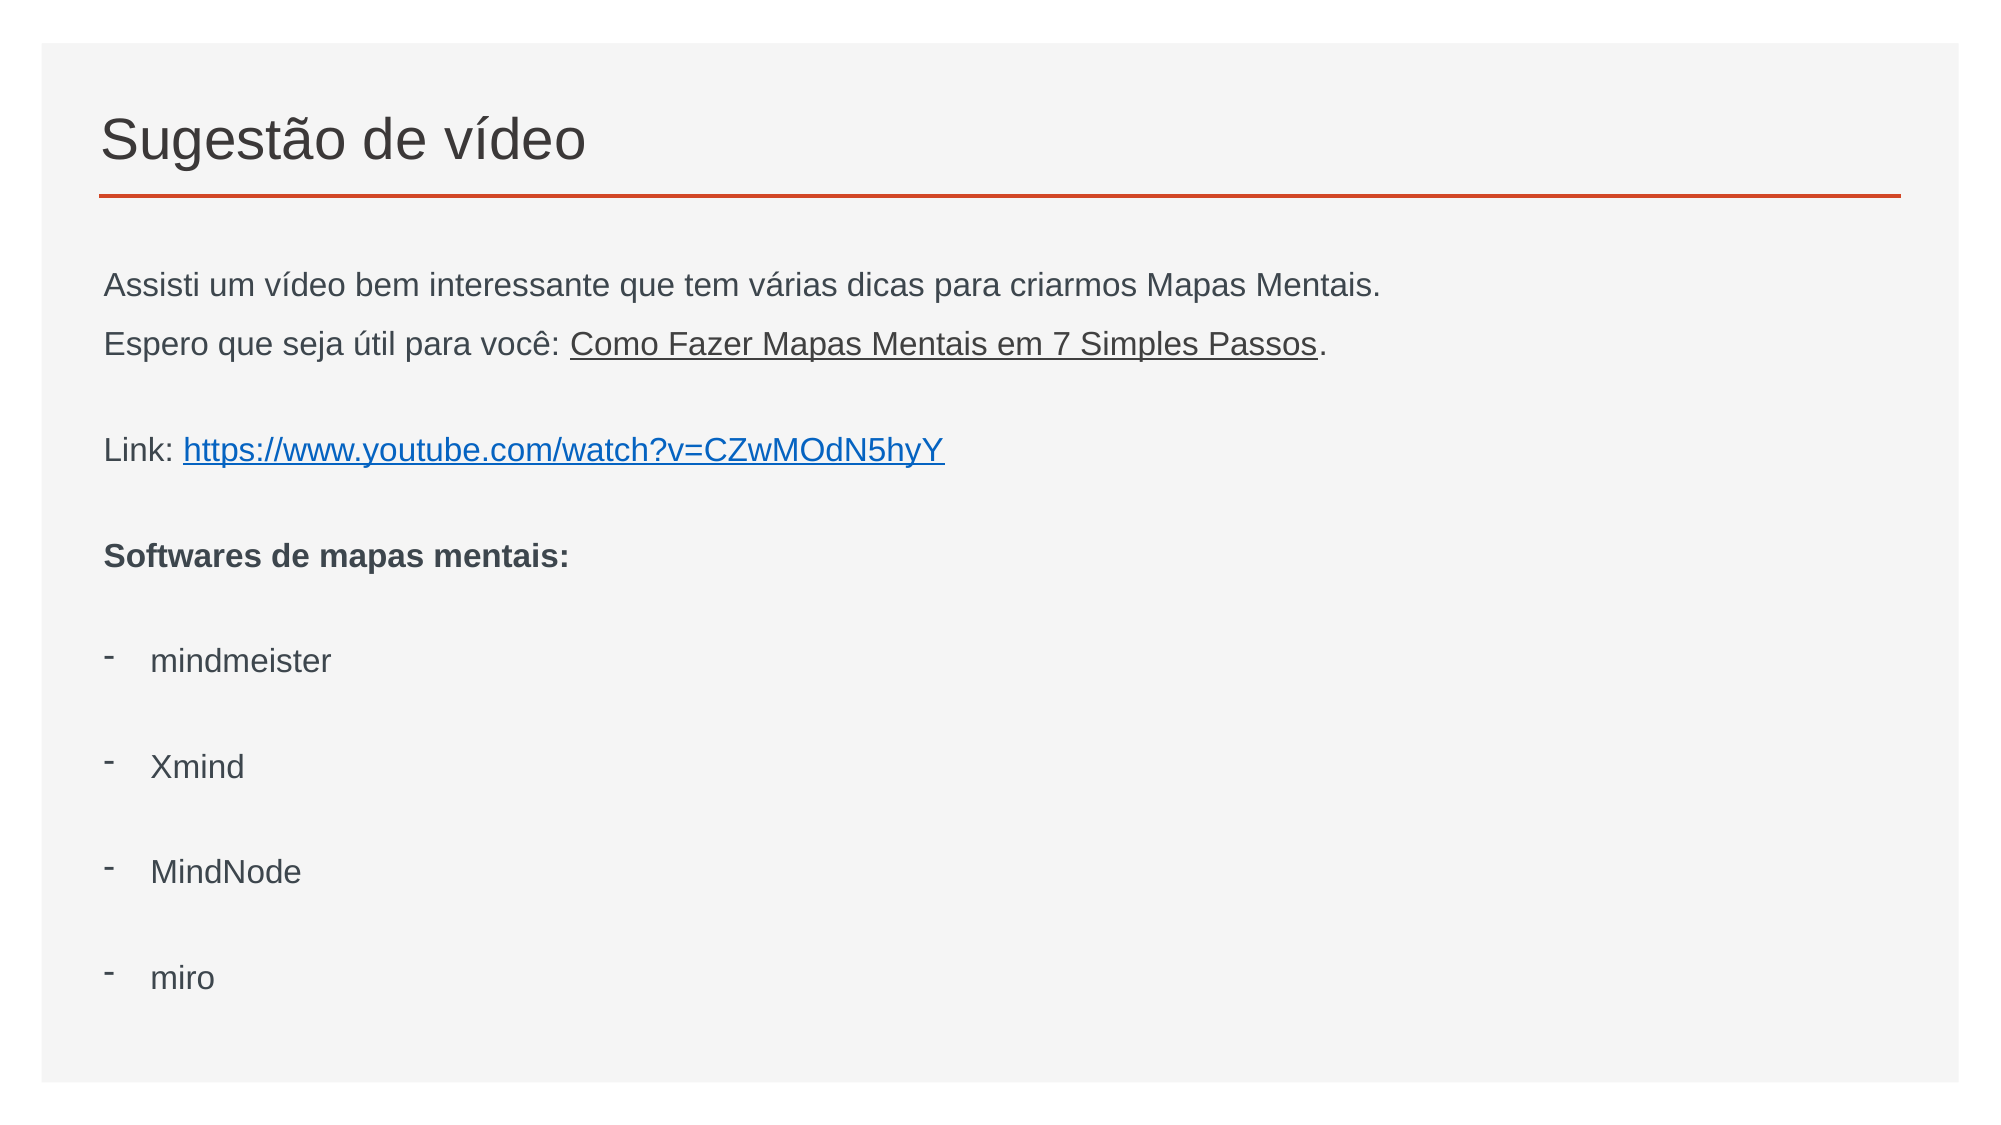

# Sugestão de vídeo
Assisti um vídeo bem interessante que tem várias dicas para criarmos Mapas Mentais.
Espero que seja útil para você: Como Fazer Mapas Mentais em 7 Simples Passos.
Link: https://www.youtube.com/watch?v=CZwMOdN5hyY
Softwares de mapas mentais:
mindmeister
Xmind
MindNode
miro